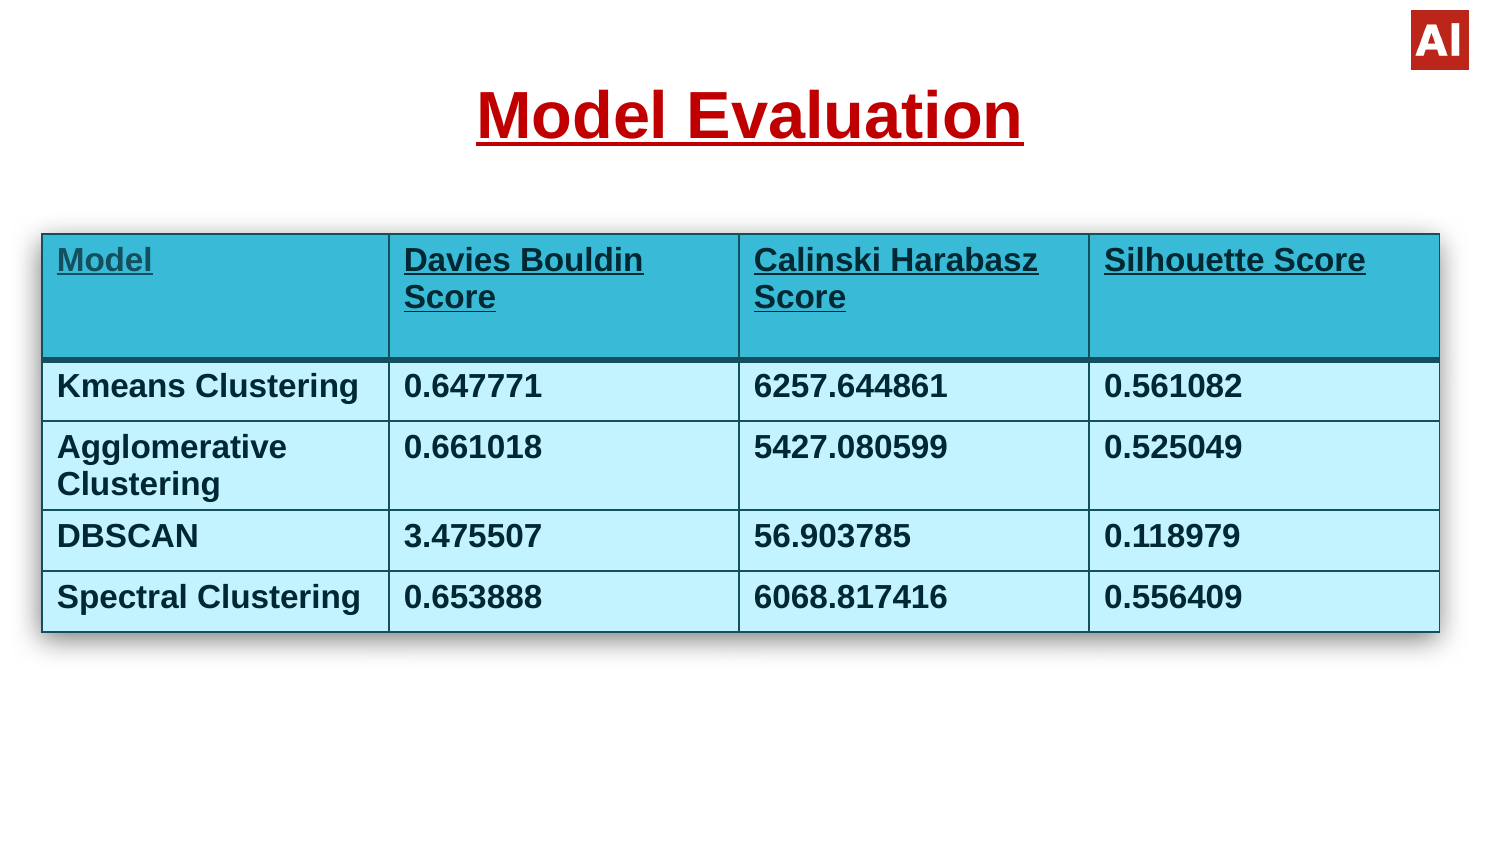

# Model Evaluation
| Model | Davies Bouldin Score | Calinski Harabasz Score | Silhouette Score |
| --- | --- | --- | --- |
| Kmeans Clustering | 0.647771 | 6257.644861 | 0.561082 |
| Agglomerative Clustering | 0.661018 | 5427.080599 | 0.525049 |
| DBSCAN | 3.475507 | 56.903785 | 0.118979 |
| Spectral Clustering | 0.653888 | 6068.817416 | 0.556409 |